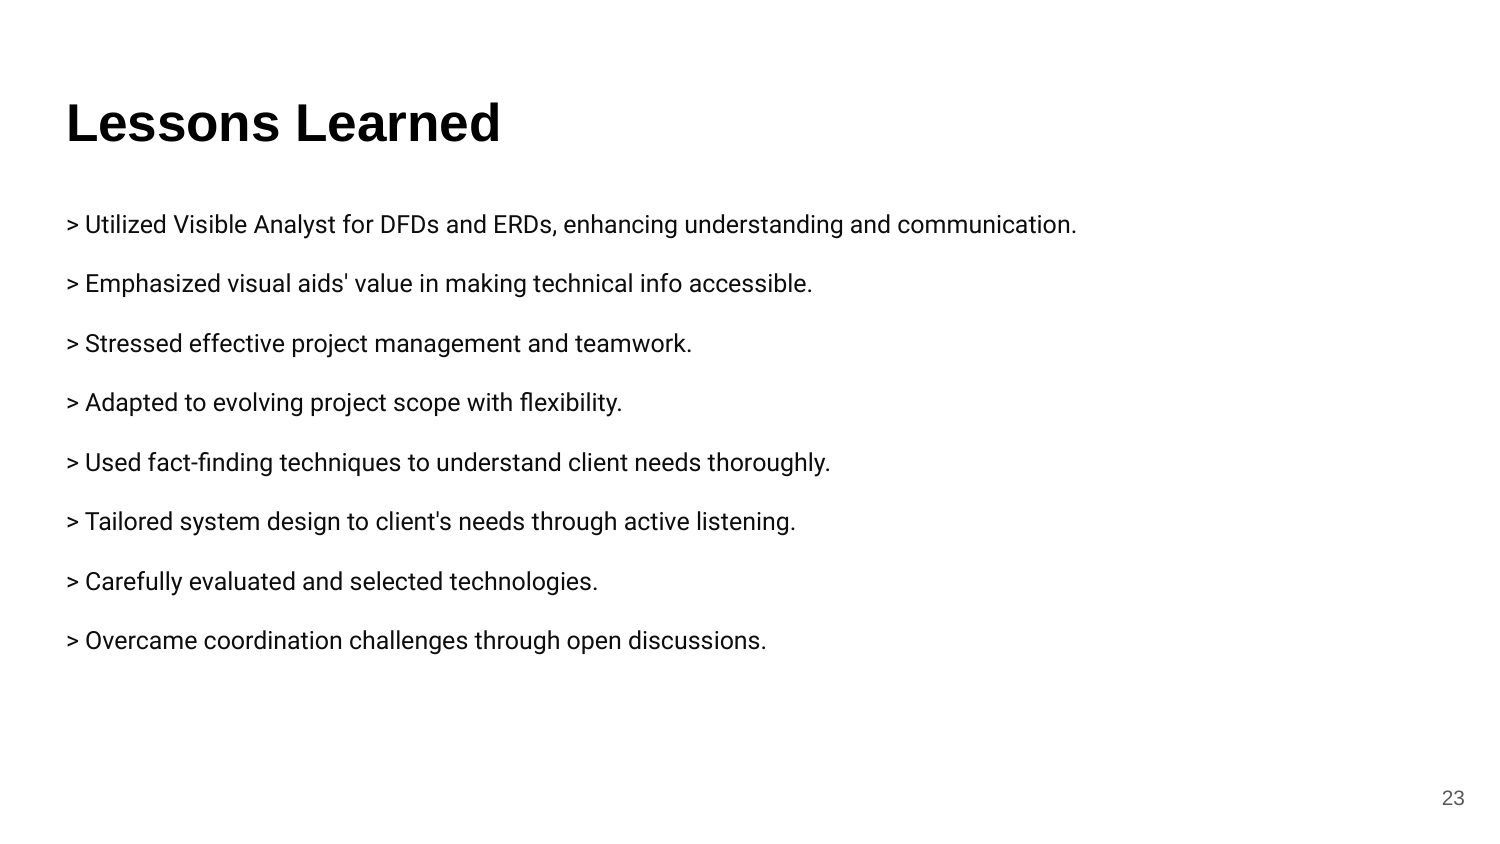

# Lessons Learned
> Utilized Visible Analyst for DFDs and ERDs, enhancing understanding and communication.
> Emphasized visual aids' value in making technical info accessible.
> Stressed effective project management and teamwork.
> Adapted to evolving project scope with flexibility.
> Used fact-finding techniques to understand client needs thoroughly.
> Tailored system design to client's needs through active listening.
> Carefully evaluated and selected technologies.
> Overcame coordination challenges through open discussions.
23